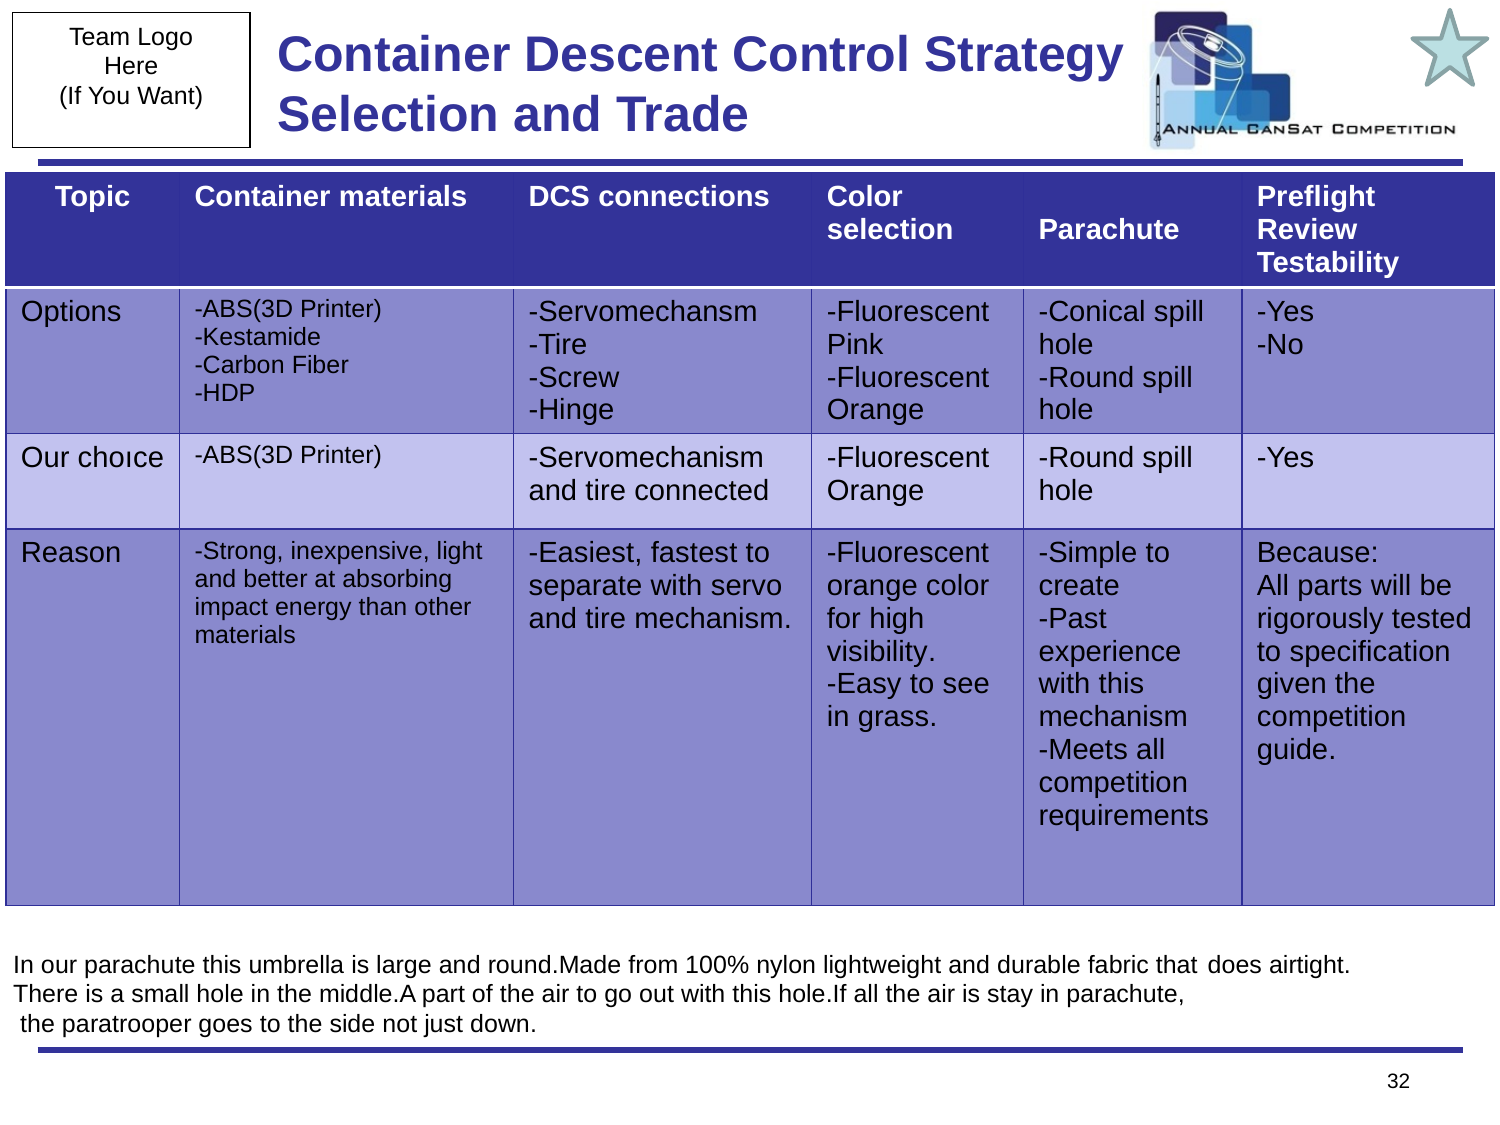

# Container Descent Control Strategy Selection and Trade
| Topic | Container materials | DCS connections | Color selection | Parachute | Preflight Review Testability |
| --- | --- | --- | --- | --- | --- |
| Options | -ABS(3D Printer) -Kestamide -Carbon Fiber -HDP | -Servomechansm -Tire -Screw -Hinge | -Fluorescent Pink -Fluorescent Orange | -Conical spill hole -Round spill hole | -Yes -No |
| Our choıce | -ABS(3D Printer) | -Servomechanism and tire connected | -Fluorescent Orange | -Round spill hole | -Yes |
| Reason | -Strong, inexpensive, light and better at absorbing impact energy than other materials | -Easiest, fastest to separate with servo and tire mechanism. | -Fluorescent orange color for high visibility. -Easy to see in grass. | -Simple to create -Past experience with this mechanism -Meets all competition requirements | Because: All parts will be rigorously tested to specification given the competition guide. |
In our parachute this umbrella is large and round.Made from 100% nylon lightweight and durable fabric that does airtight.
There is a small hole in the middle.A part of the air to go out with this hole.If all the air is stay in parachute,
 the paratrooper goes to the side not just down.
32